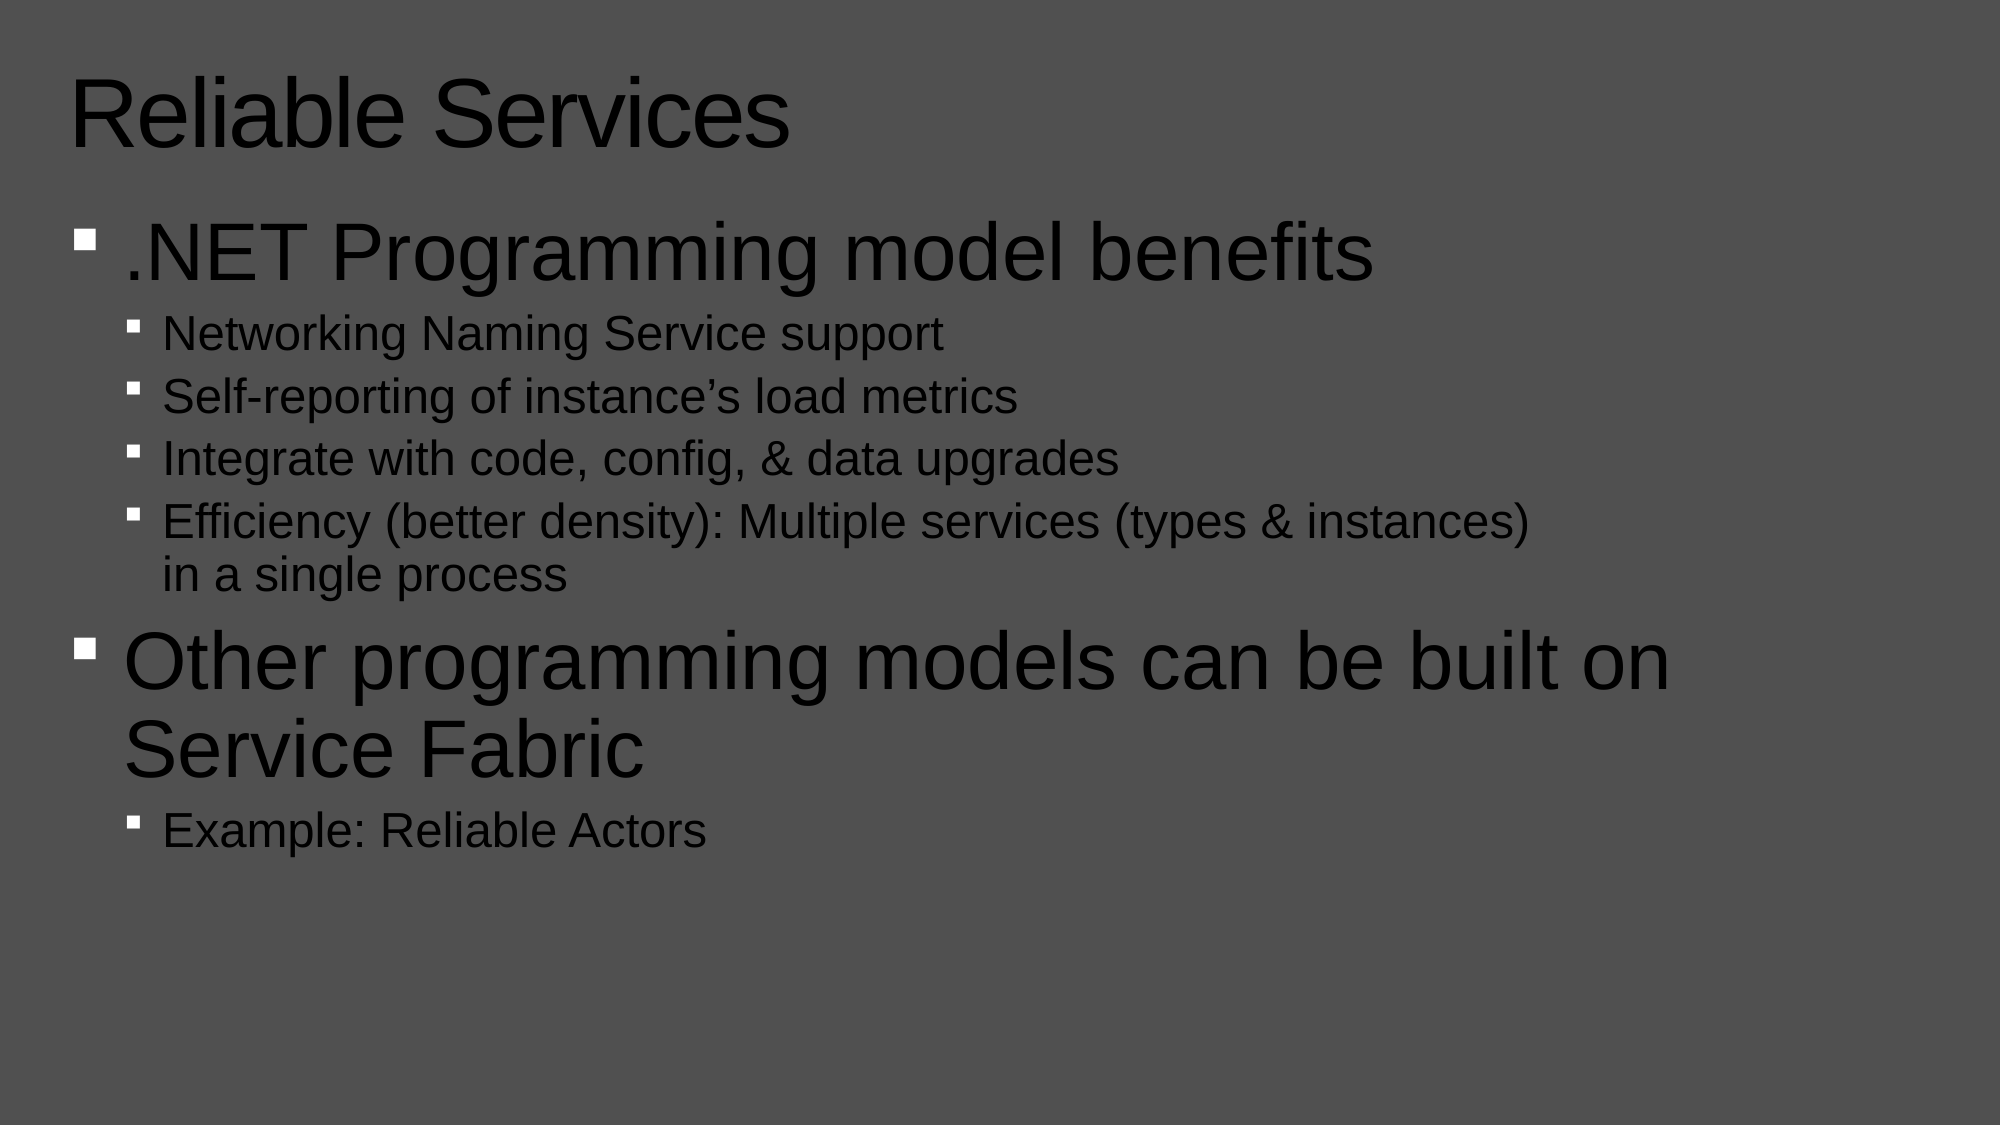

# Reliable Services
.NET Programming model benefits
Networking Naming Service support
Self-reporting of instance’s load metrics
Integrate with code, config, & data upgrades
Efficiency (better density): Multiple services (types & instances)
in a single process
Other programming models can be built on
Service Fabric
Example: Reliable Actors